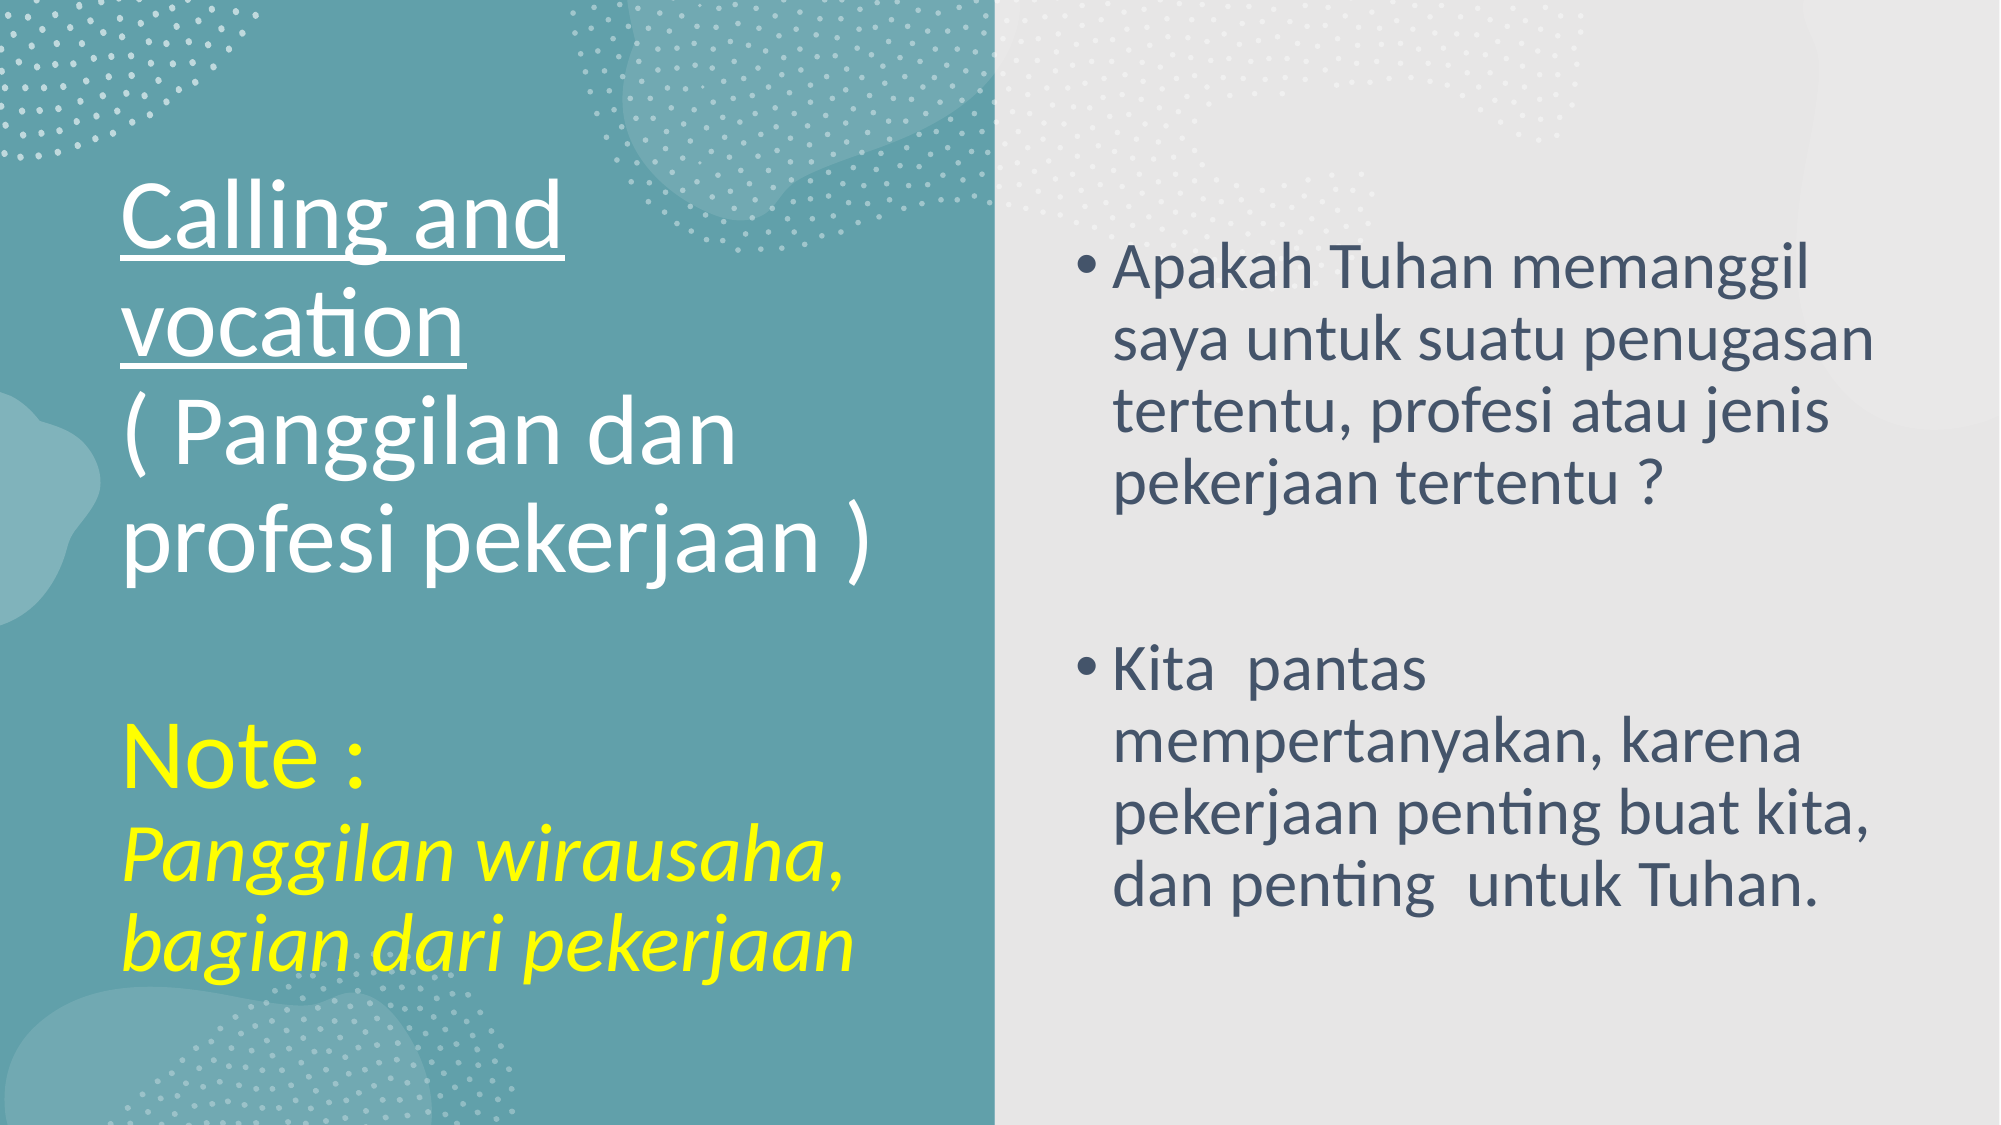

# Calling and vocation ( Panggilan dan profesi pekerjaan ) Note : Panggilan wirausaha, bagian dari pekerjaan
Apakah Tuhan memanggil saya untuk suatu penugasan tertentu, profesi atau jenis pekerjaan tertentu ?

Kita  pantas mempertanyakan, karena pekerjaan penting buat kita, dan penting  untuk Tuhan.